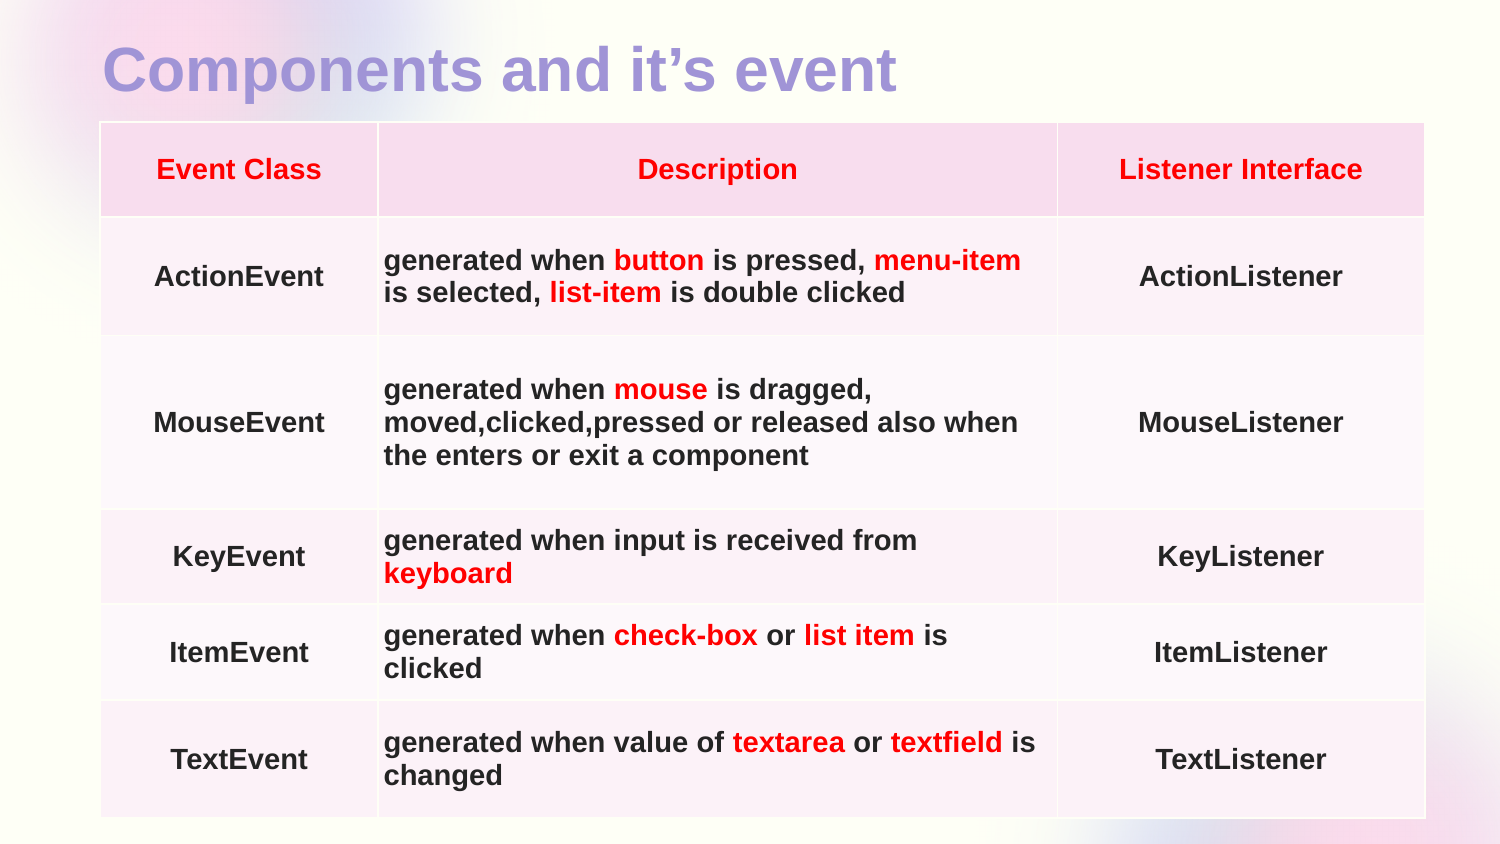

Components and it’s event
| Event Class | Description | Listener Interface |
| --- | --- | --- |
| ActionEvent | generated when button is pressed, menu-item is selected, list-item is double clicked | ActionListener |
| MouseEvent | generated when mouse is dragged, moved,clicked,pressed or released also when the enters or exit a component | MouseListener |
| KeyEvent | generated when input is received from keyboard | KeyListener |
| ItemEvent | generated when check-box or list item is clicked | ItemListener |
| TextEvent | generated when value of textarea or textfield is changed | TextListener |